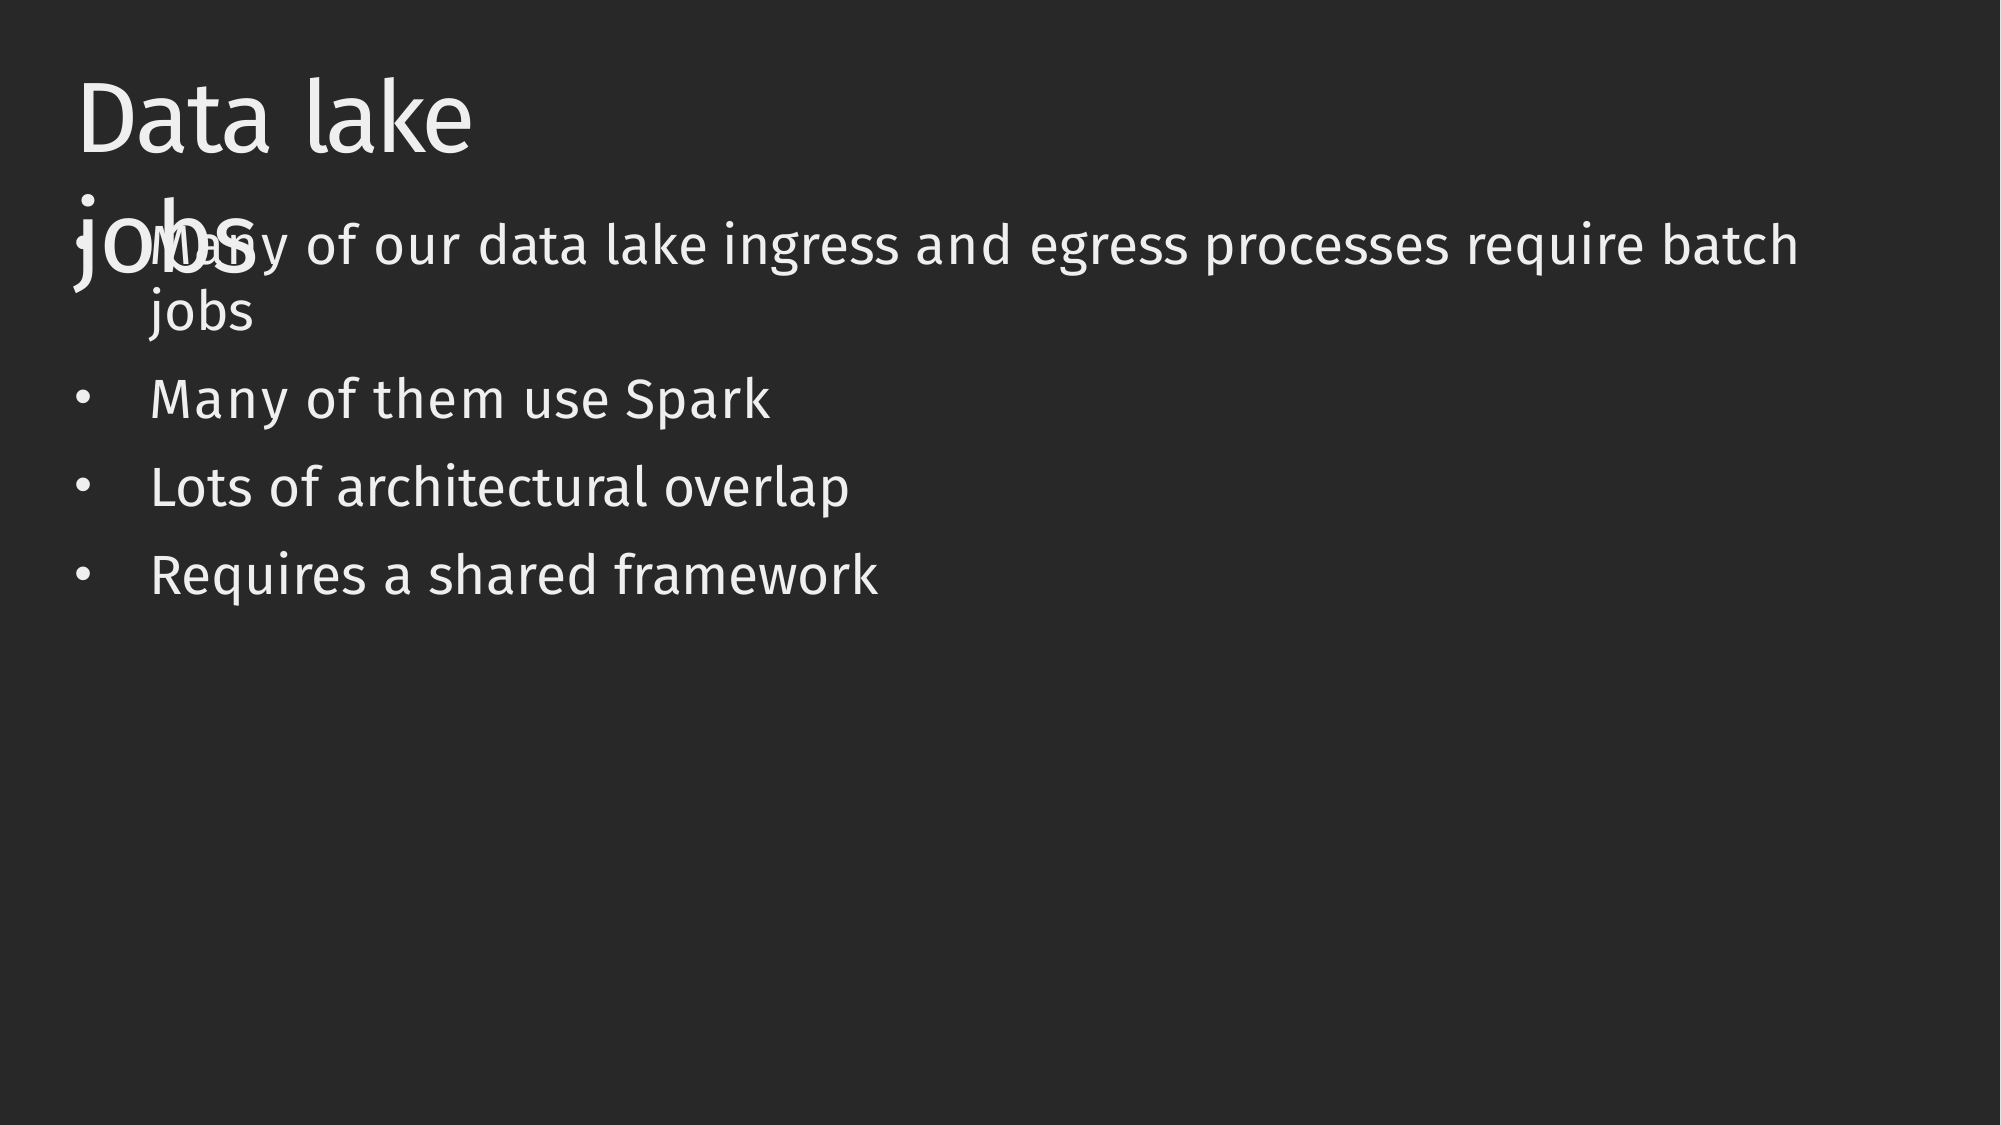

# Data lake jobs
Many of our data lake ingress and egress processes require batch jobs
Many of them use Spark
Lots of architectural overlap
Requires a shared framework